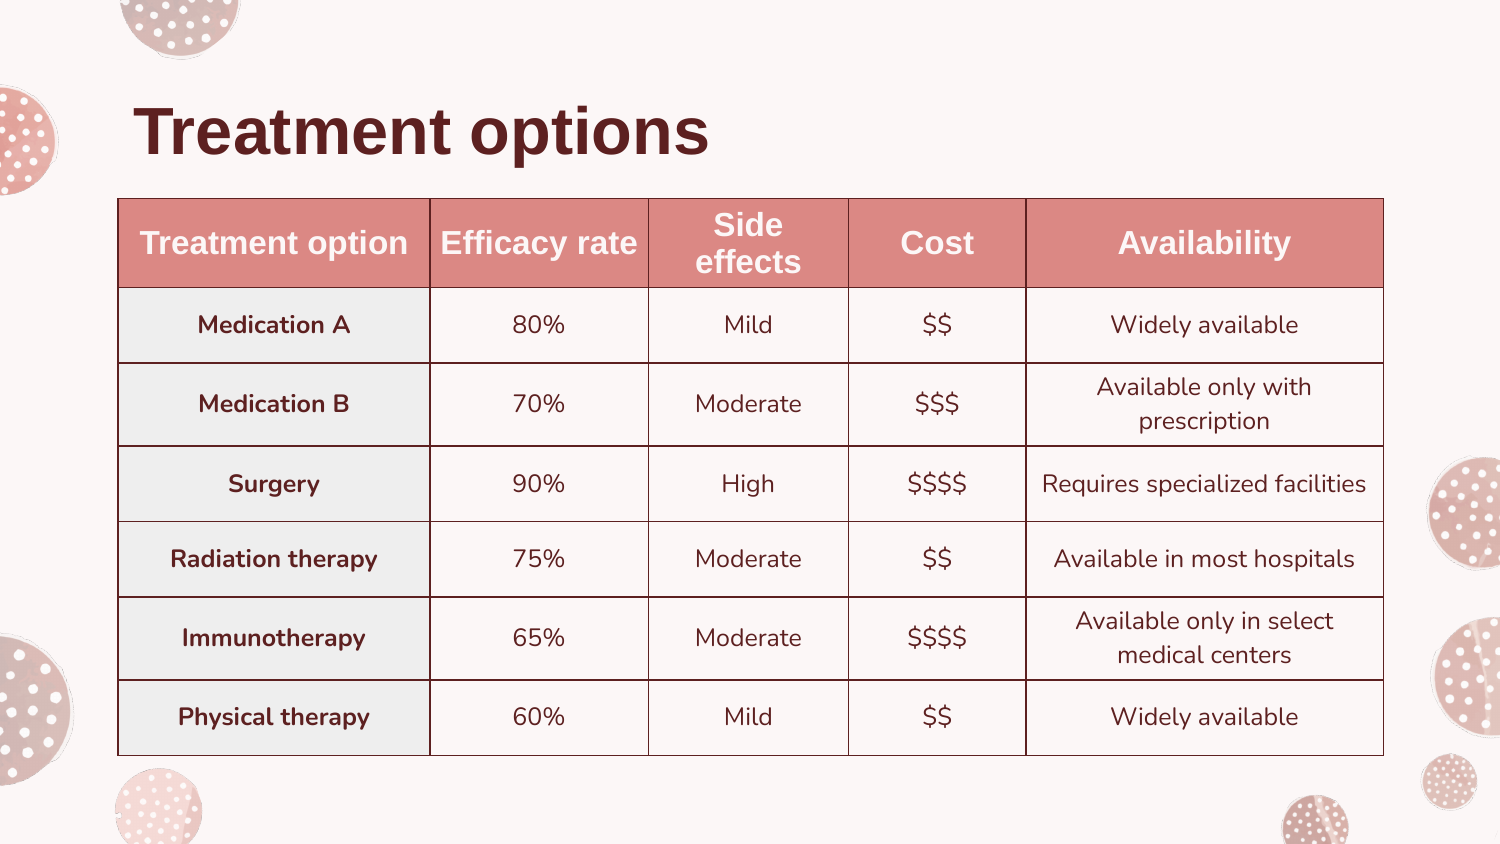

# Treatment options
| Treatment option | Efficacy rate | Side effects | Cost | Availability |
| --- | --- | --- | --- | --- |
| Medication A | 80% | Mild | $$ | Widely available |
| Medication B | 70% | Moderate | $$$ | Available only with prescription |
| Surgery | 90% | High | $$$$ | Requires specialized facilities |
| Radiation therapy | 75% | Moderate | $$ | Available in most hospitals |
| Immunotherapy | 65% | Moderate | $$$$ | Available only in select medical centers |
| Physical therapy | 60% | Mild | $$ | Widely available |